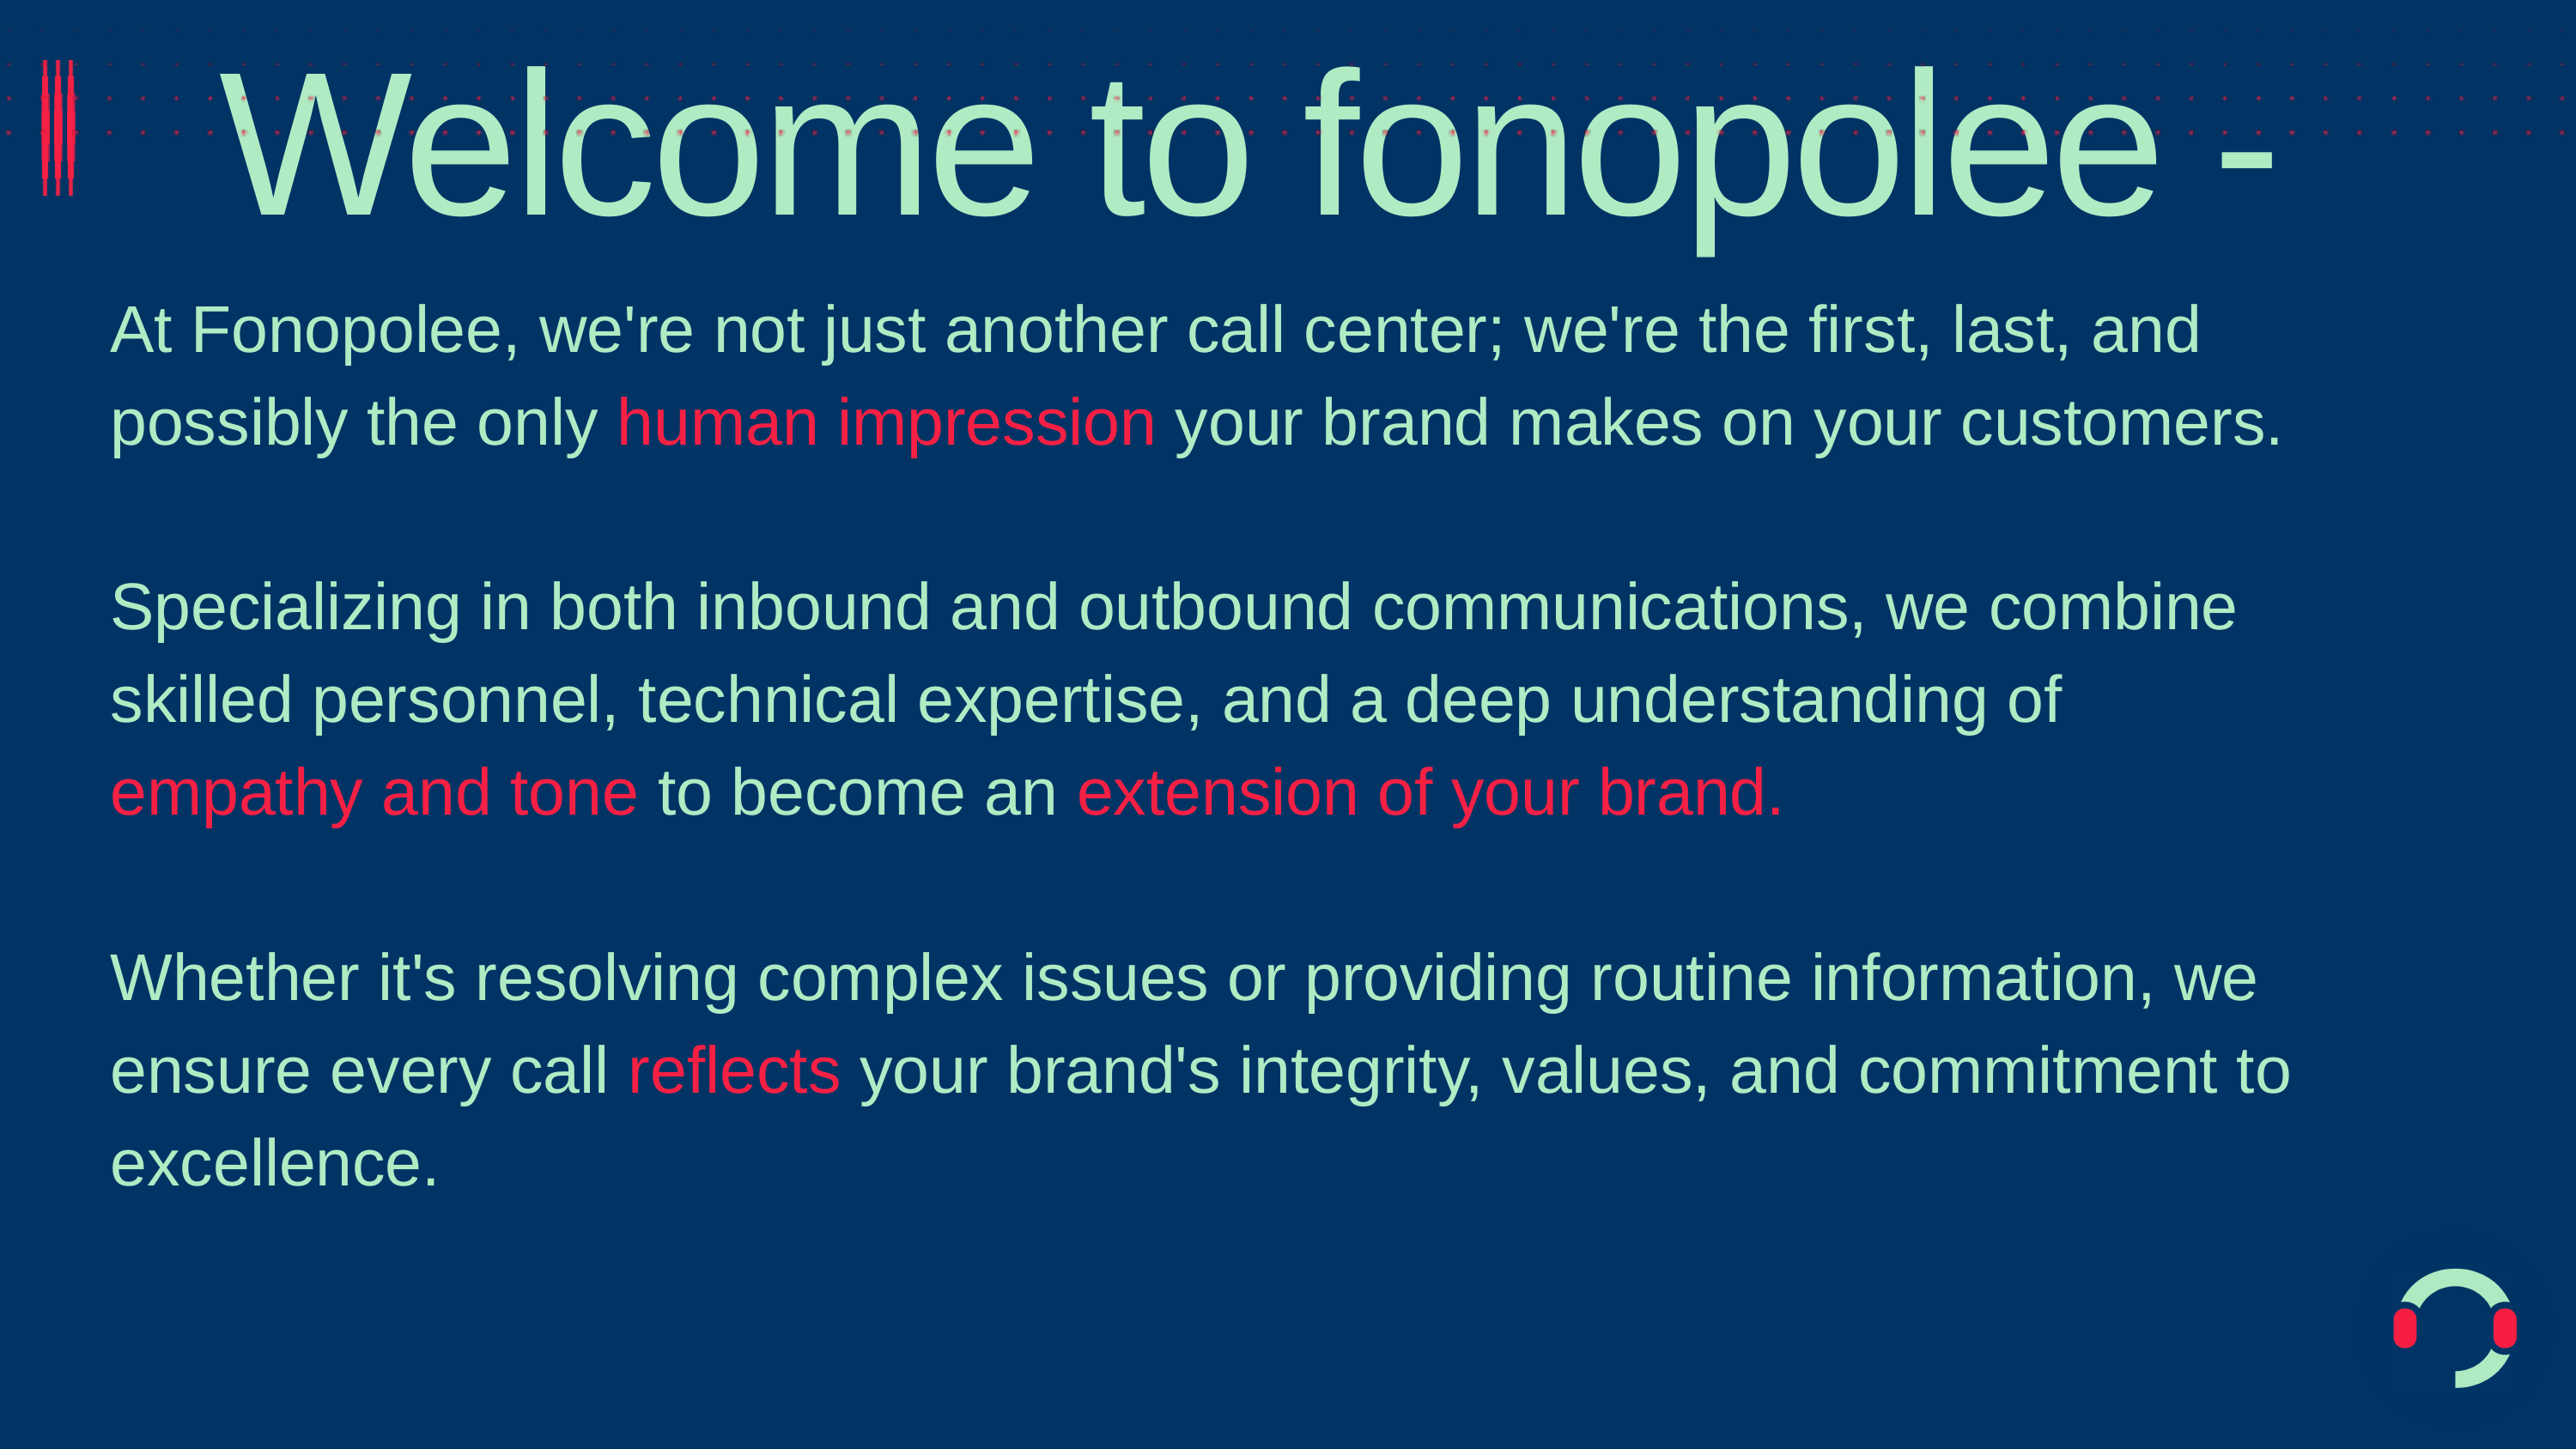

Welcome to fonopolee -

At Fonopolee, we're not just another call center; we're the first, last, and possibly the only human impression your brand makes on your customers.

Specializing in both inbound and outbound communications, we combine skilled personnel, technical expertise, and a deep understanding of empathy and tone to become an extension of your brand.

Whether it's resolving complex issues or providing routine information, we ensure every call reflects your brand's integrity, values, and commitment to excellence.